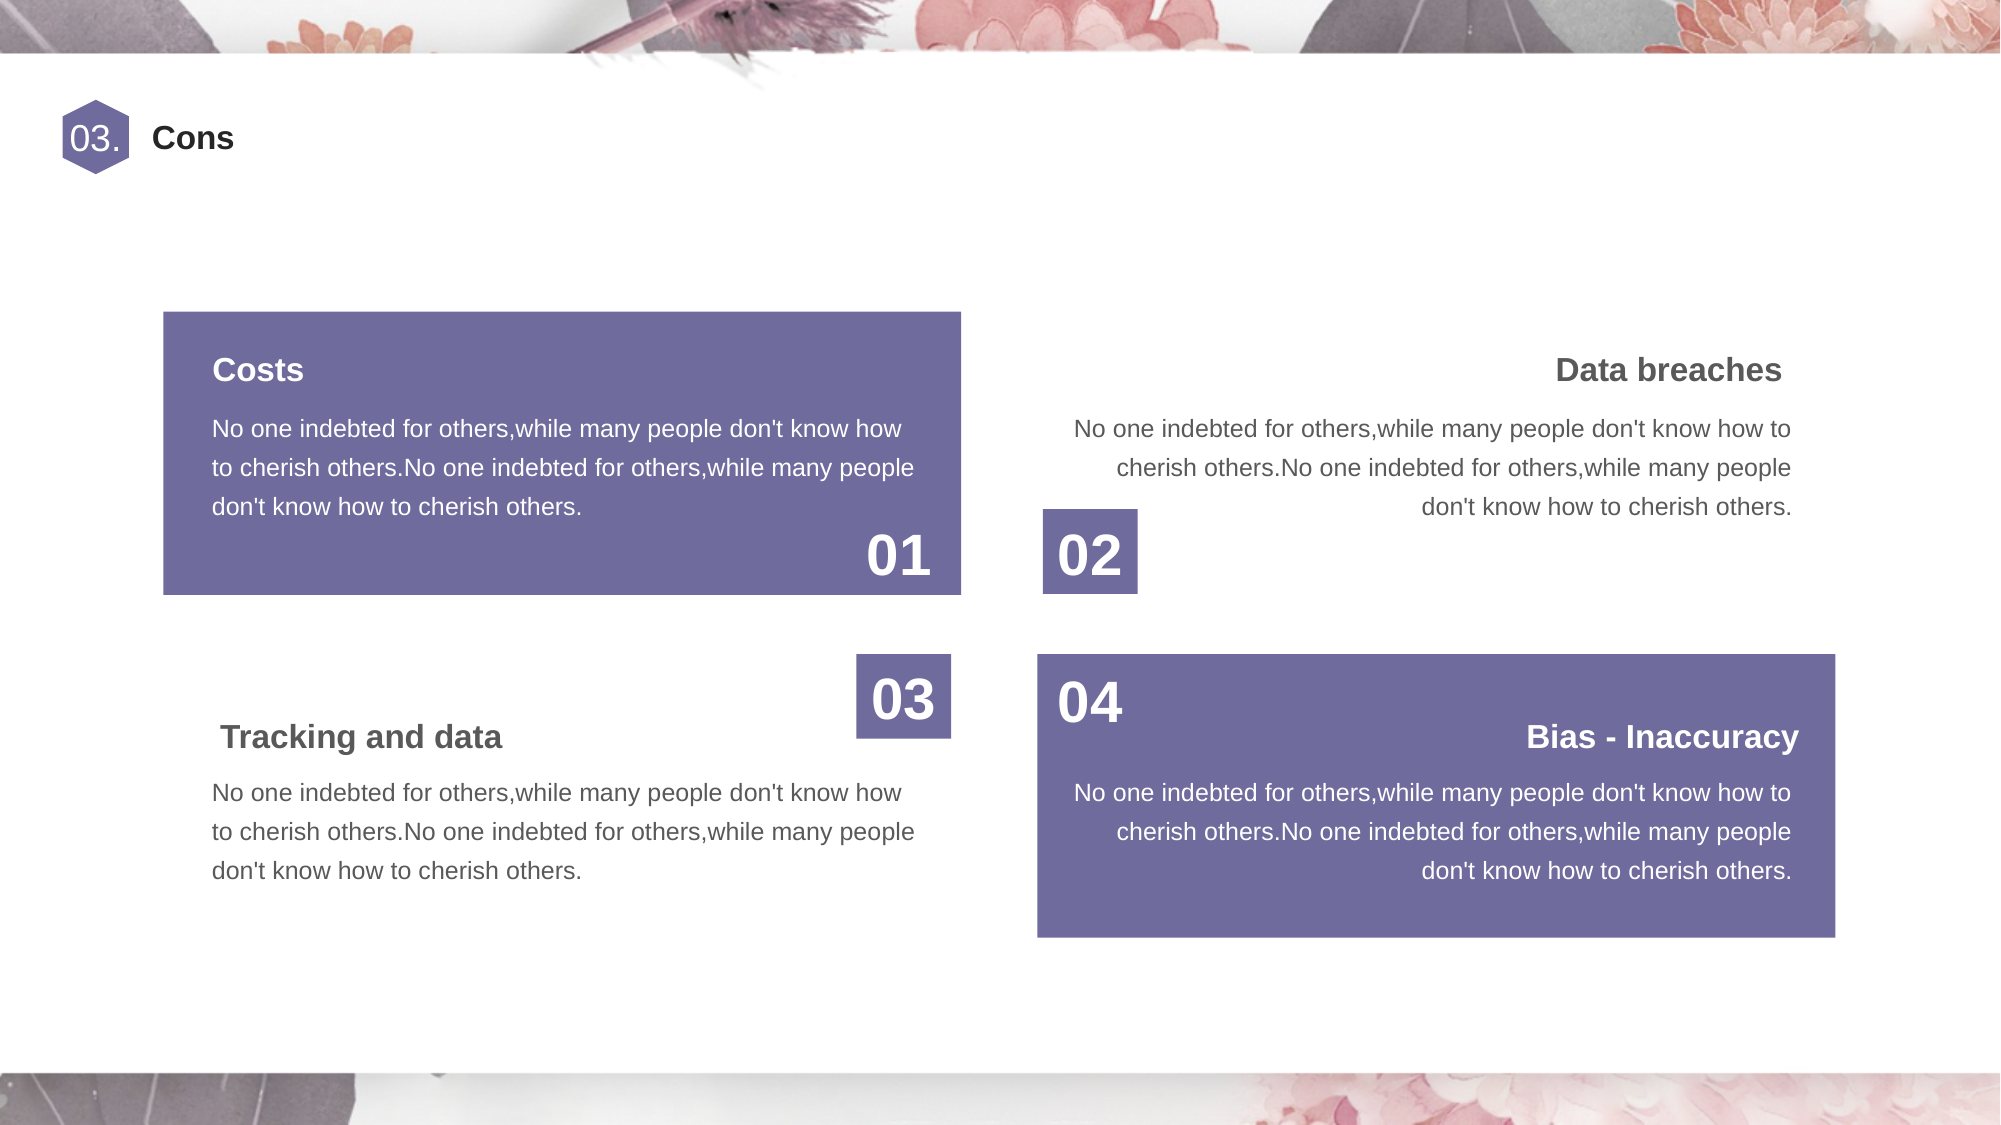

03.
Cons

Costs
Data breaches
No one indebted for others,while many people don't know how to cherish others.No one indebted for others,while many people don't know how to cherish others.
No one indebted for others,while many people don't know how to cherish others.No one indebted for others,while many people don't know how to cherish others.
01
02
03

04
Tracking and data
Bias - Inaccuracy
No one indebted for others,while many people don't know how to cherish others.No one indebted for others,while many people don't know how to cherish others.
No one indebted for others,while many people don't know how to cherish others.No one indebted for others,while many people don't know how to cherish others.